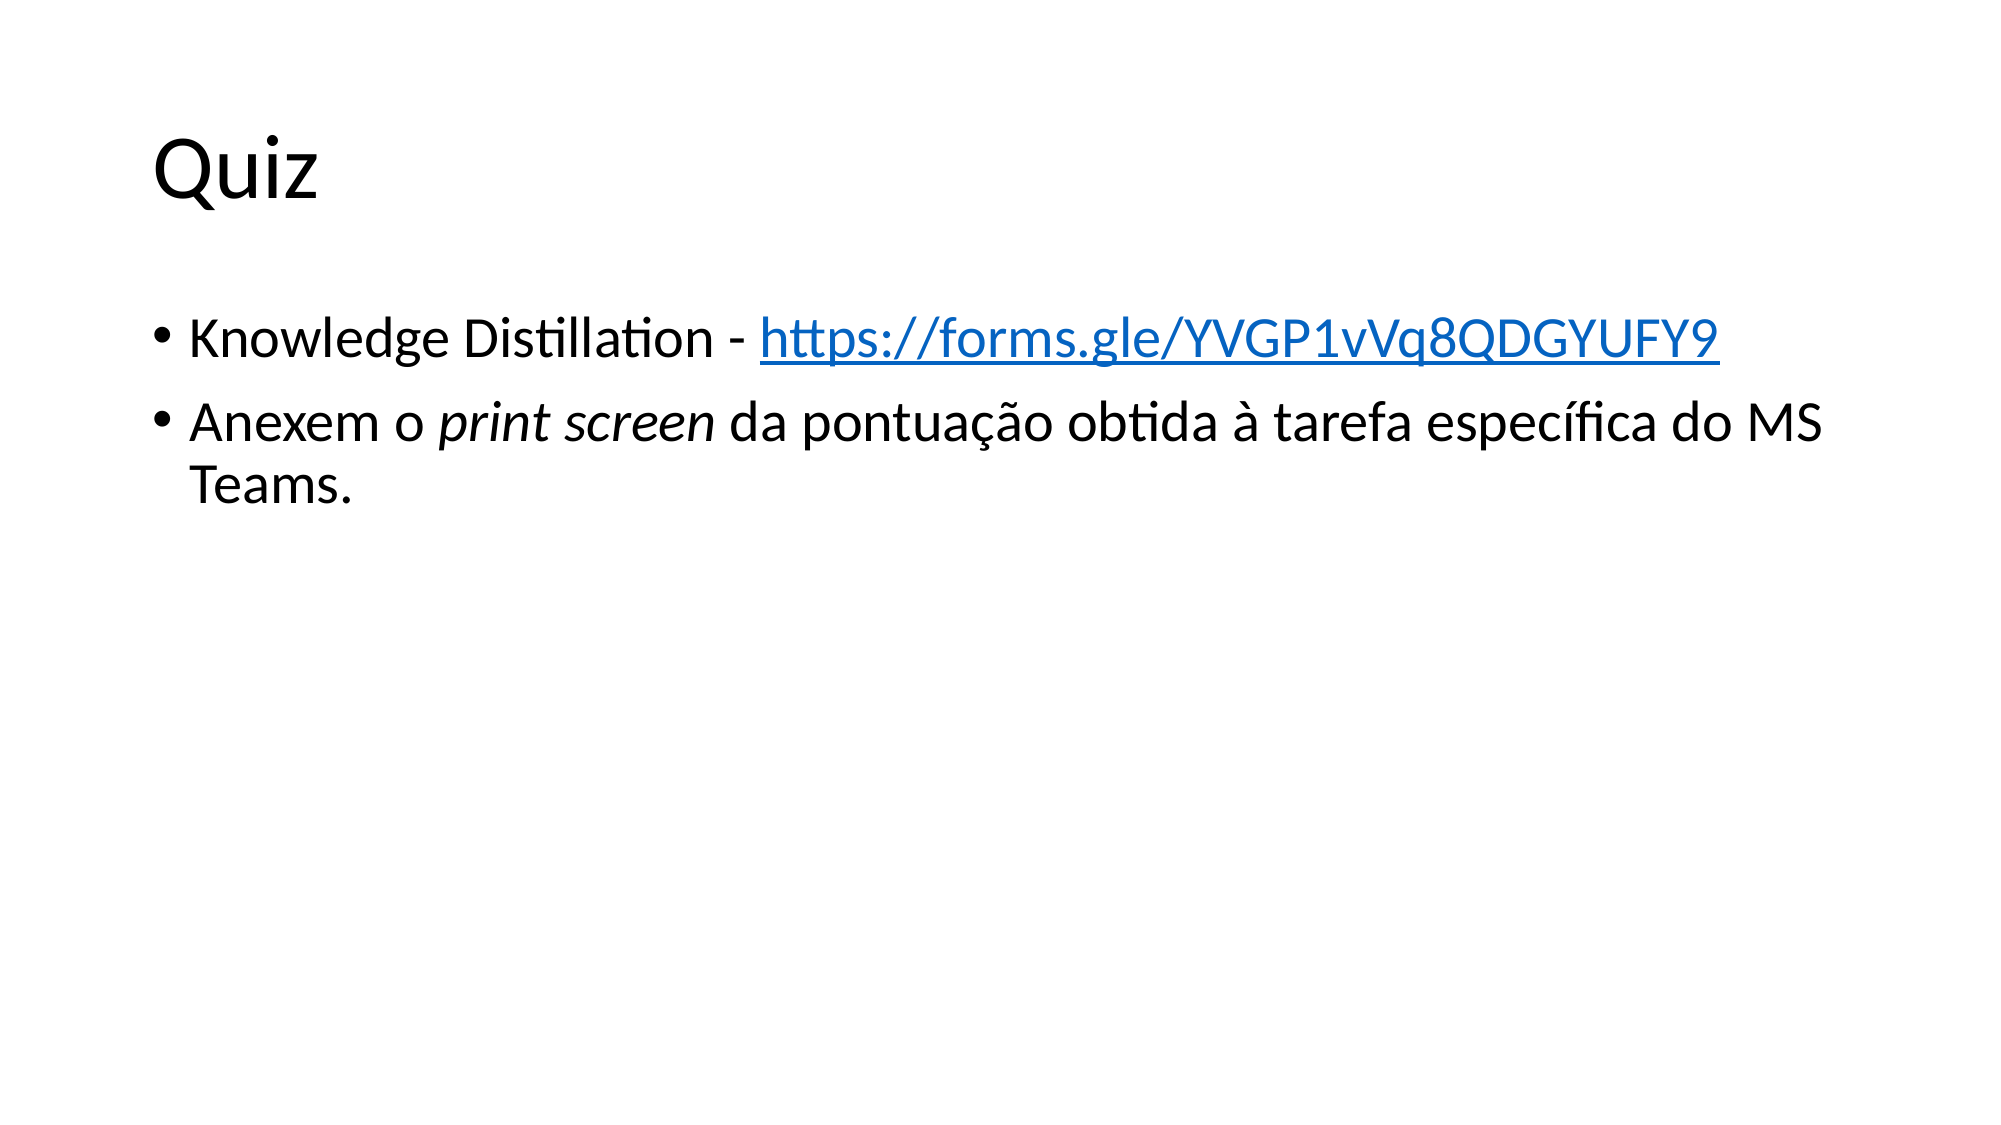

# Quiz
Knowledge Distillation - https://forms.gle/YVGP1vVq8QDGYUFY9
Anexem o print screen da pontuação obtida à tarefa específica do MS Teams.